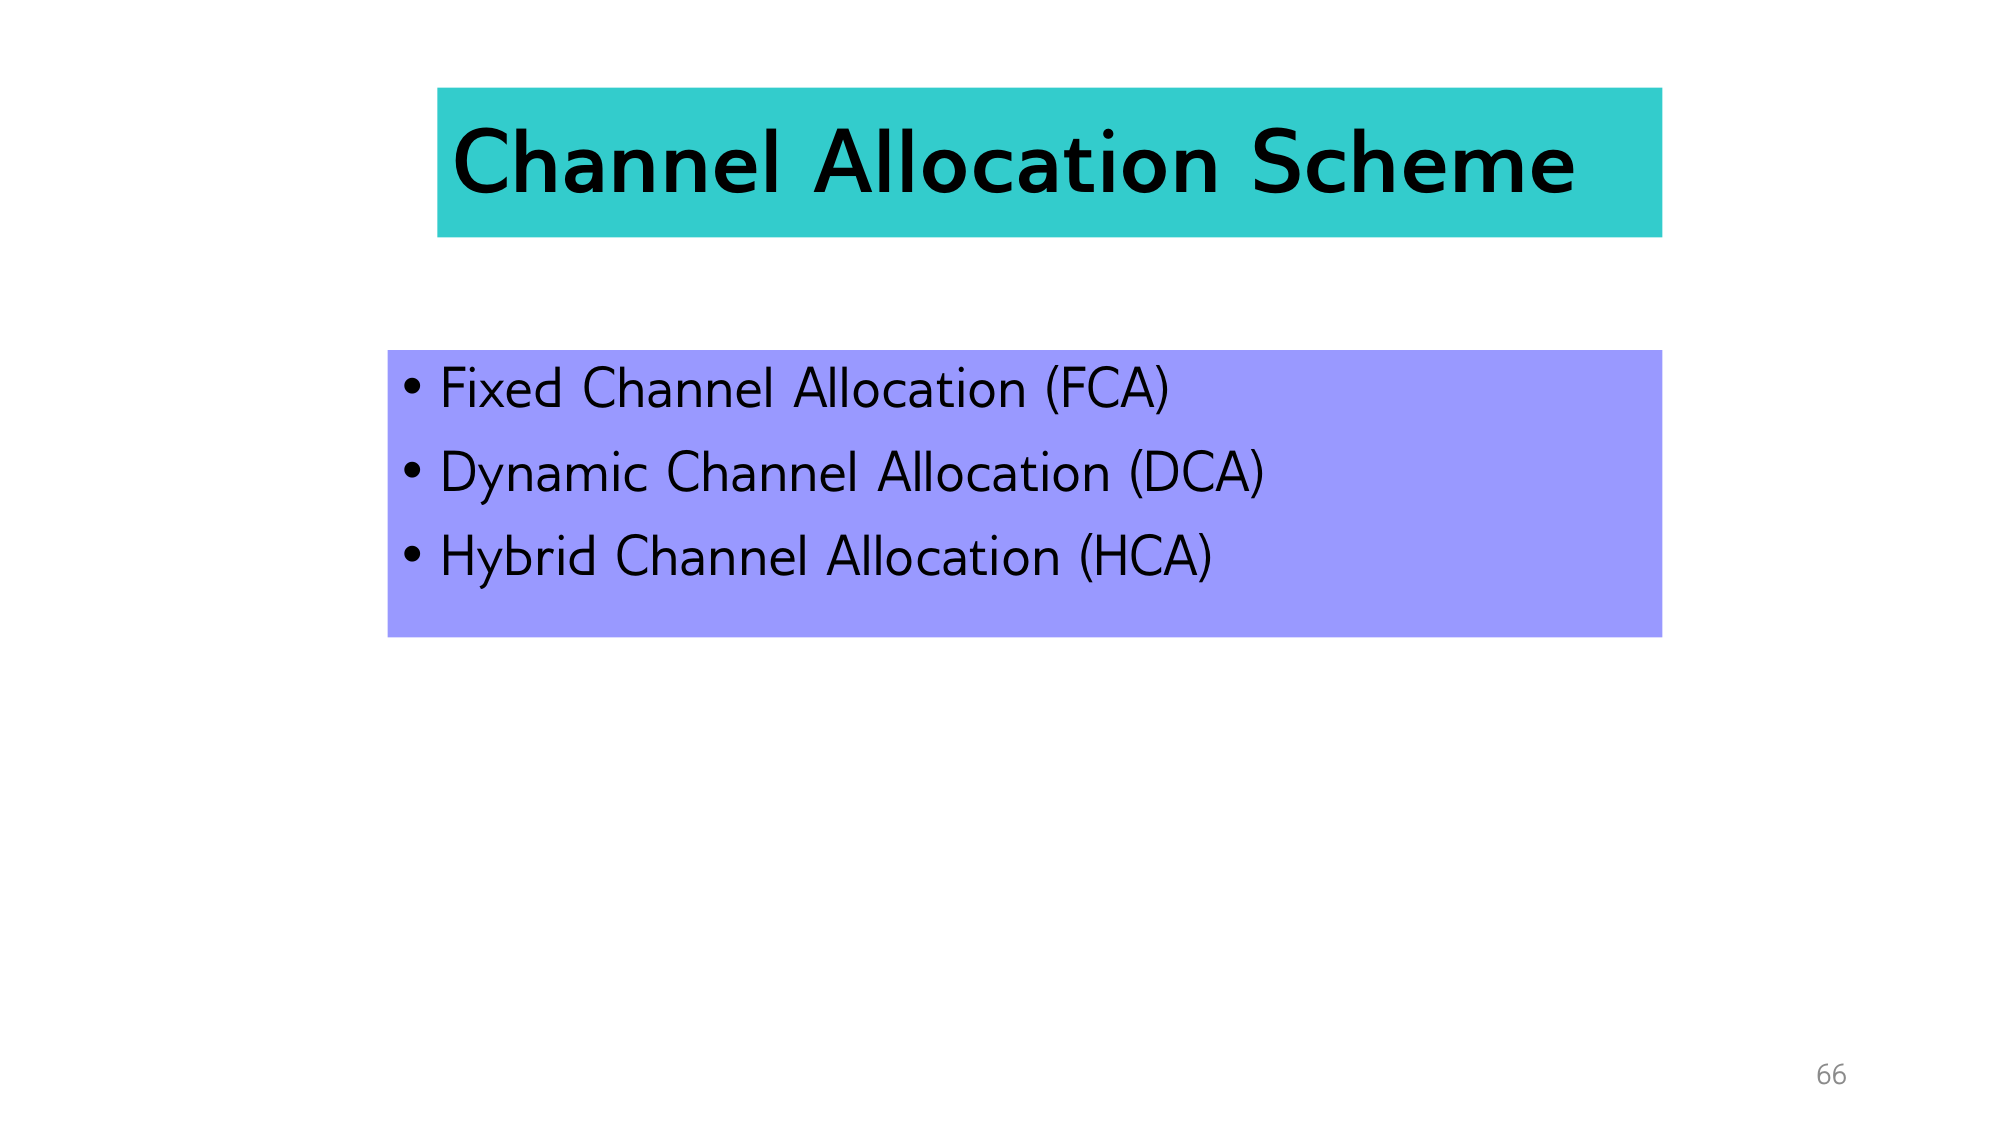

# Channel Allocation Scheme
Fixed Channel Allocation (FCA)
Dynamic Channel Allocation (DCA)
Hybrid Channel Allocation (HCA)

66